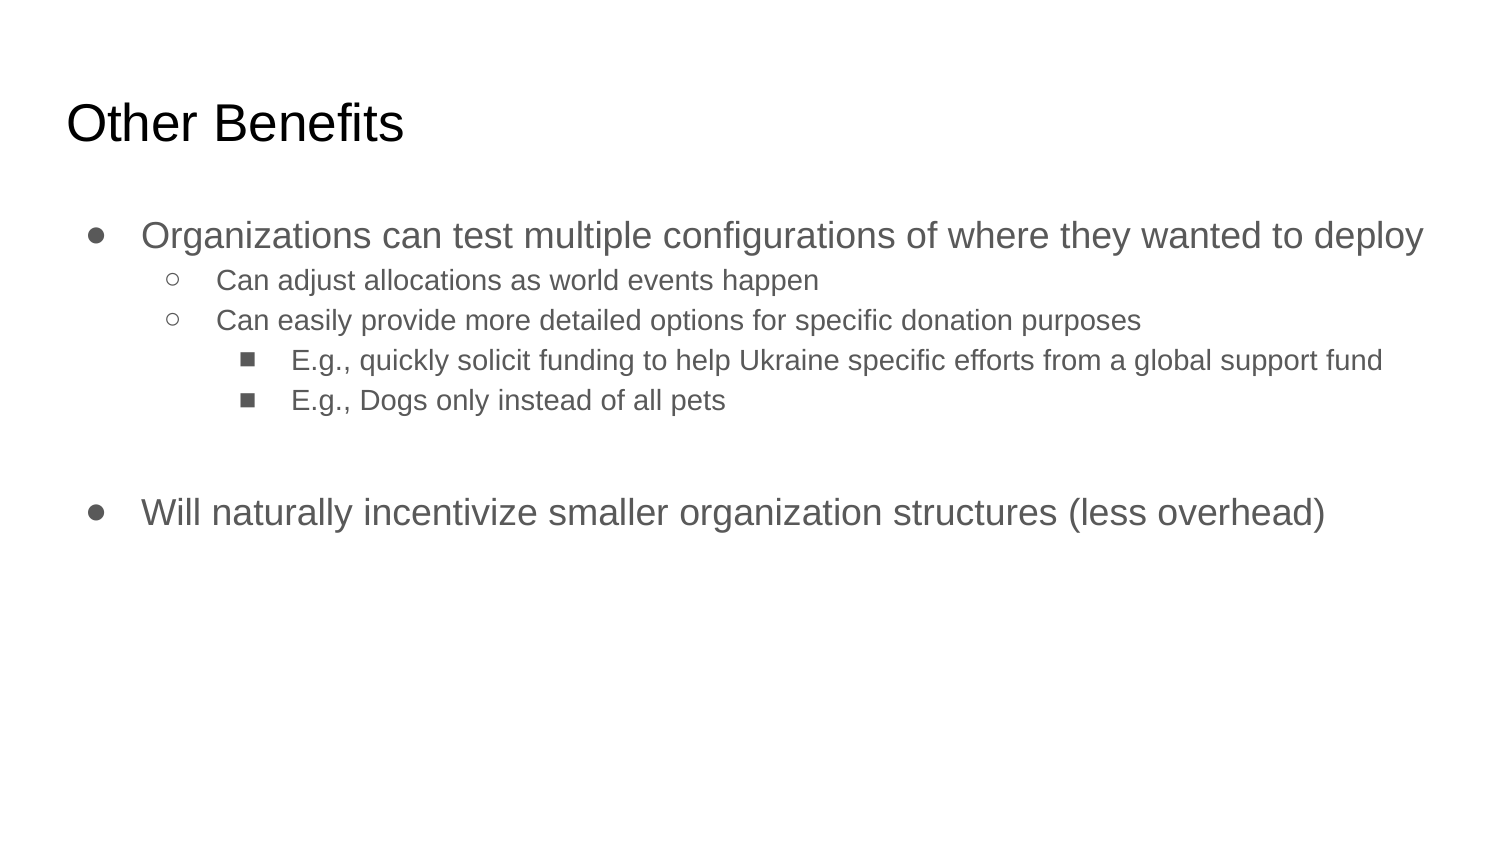

# Other Benefits
Organizations can test multiple configurations of where they wanted to deploy
Can adjust allocations as world events happen
Can easily provide more detailed options for specific donation purposes
E.g., quickly solicit funding to help Ukraine specific efforts from a global support fund
E.g., Dogs only instead of all pets

Will naturally incentivize smaller organization structures (less overhead)